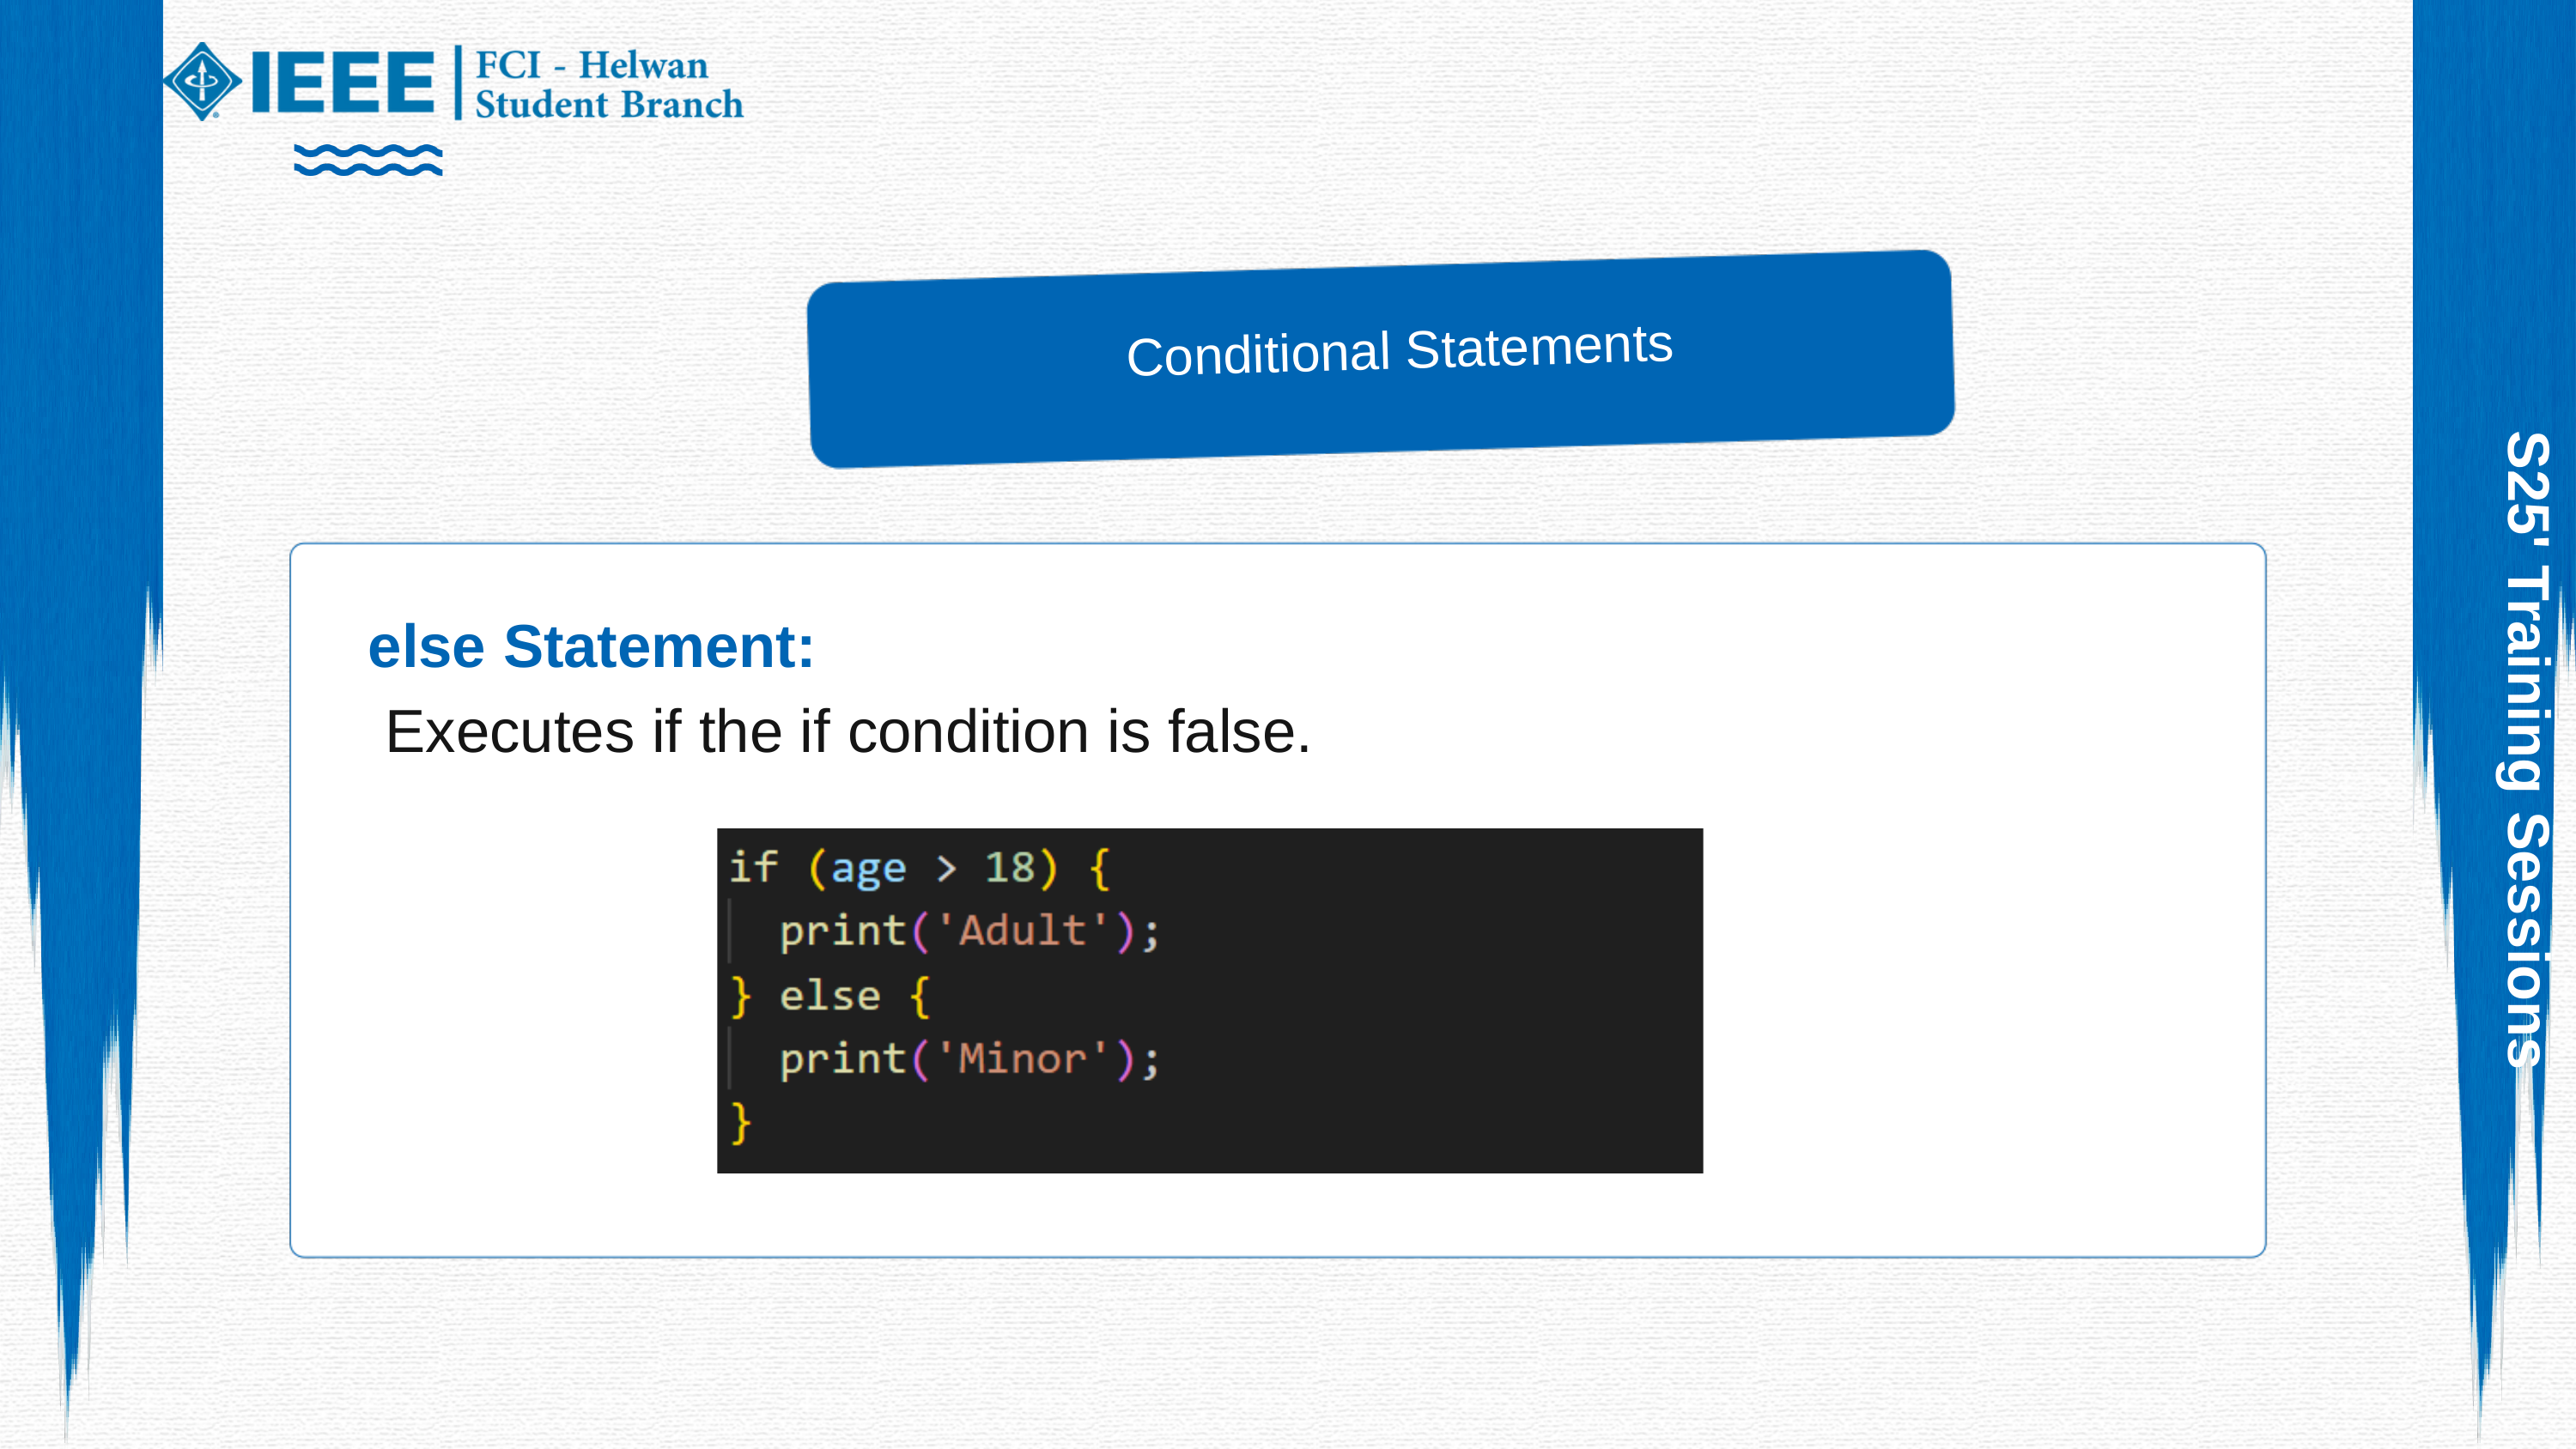

Conditional Statements

else Statement:
 Executes if the if condition is false.

S25' Training Sessions